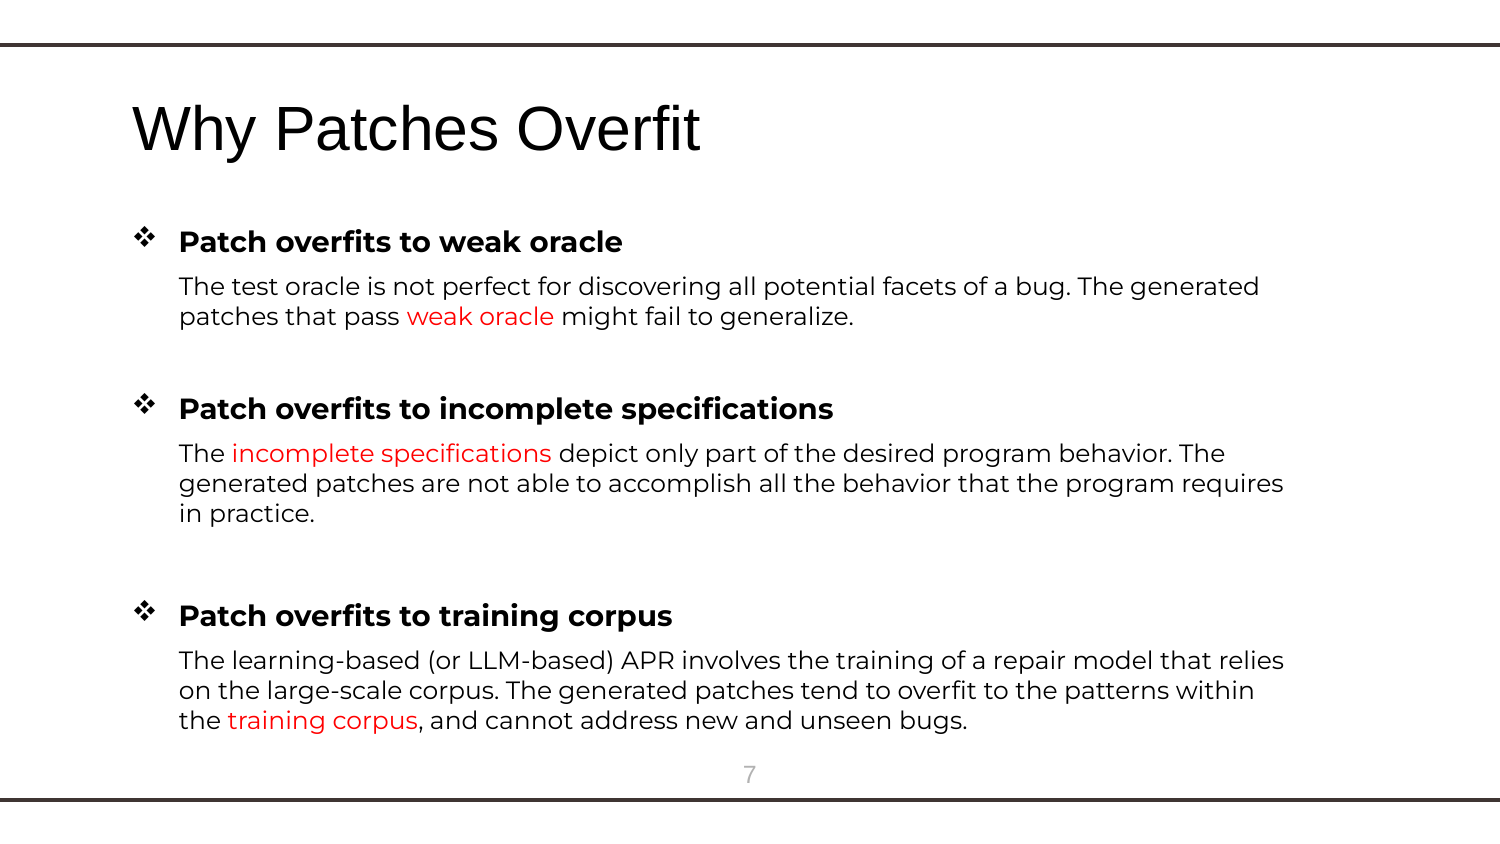

# Why Patches Overfit
Patch overfits to weak oracle
The test oracle is not perfect for discovering all potential facets of a bug. The generated patches that pass weak oracle might fail to generalize.

Patch overfits to incomplete specifications
The incomplete specifications depict only part of the desired program behavior. The generated patches are not able to accomplish all the behavior that the program requires in practice.

Patch overfits to training corpus
The learning-based (or LLM-based) APR involves the training of a repair model that relies on the large-scale corpus. The generated patches tend to overfit to the patterns within the training corpus, and cannot address new and unseen bugs.

7